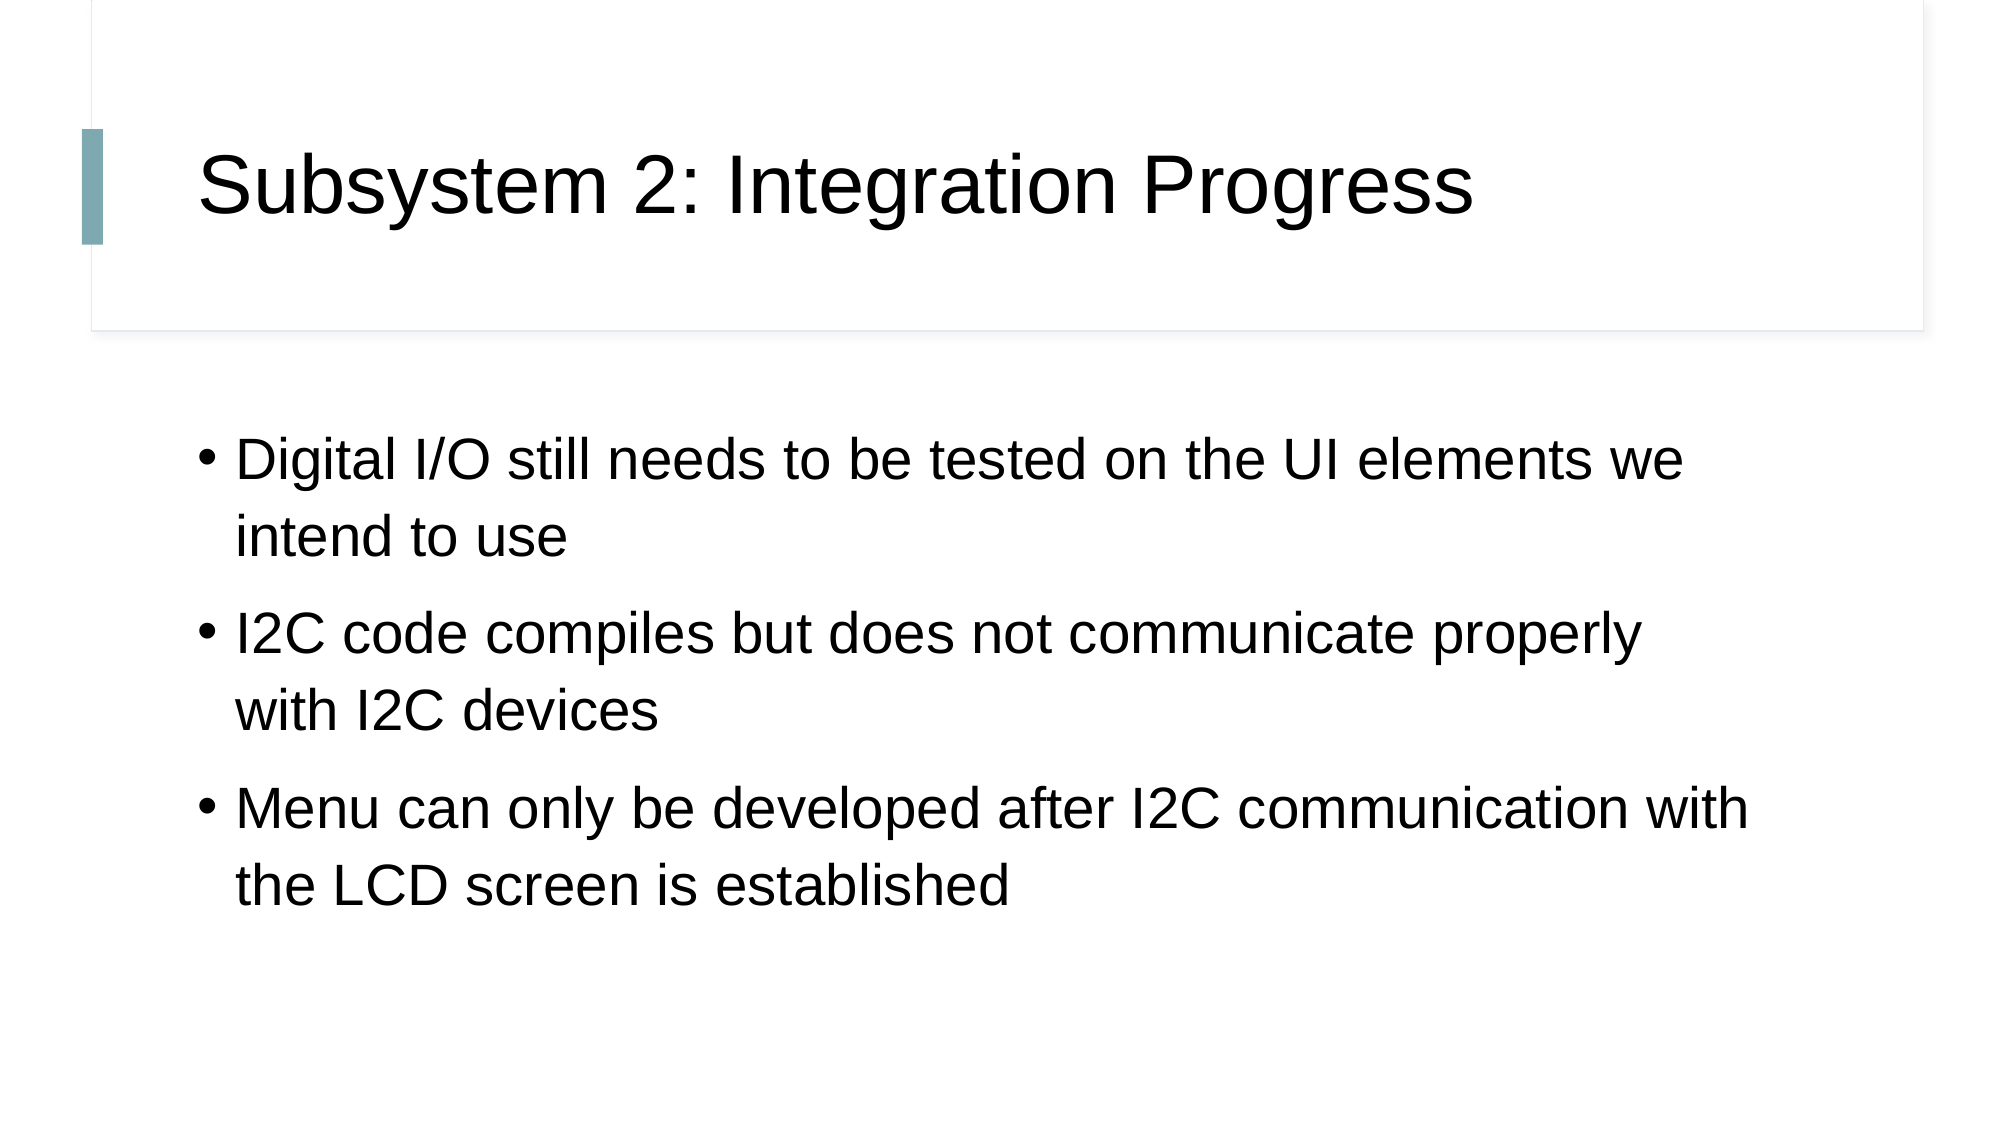

# Subsystem 2: Integration Progress
Digital I/O still needs to be tested on the UI elements we intend to use
I2C code compiles but does not communicate properly with I2C devices
Menu can only be developed after I2C communication with the LCD screen is established